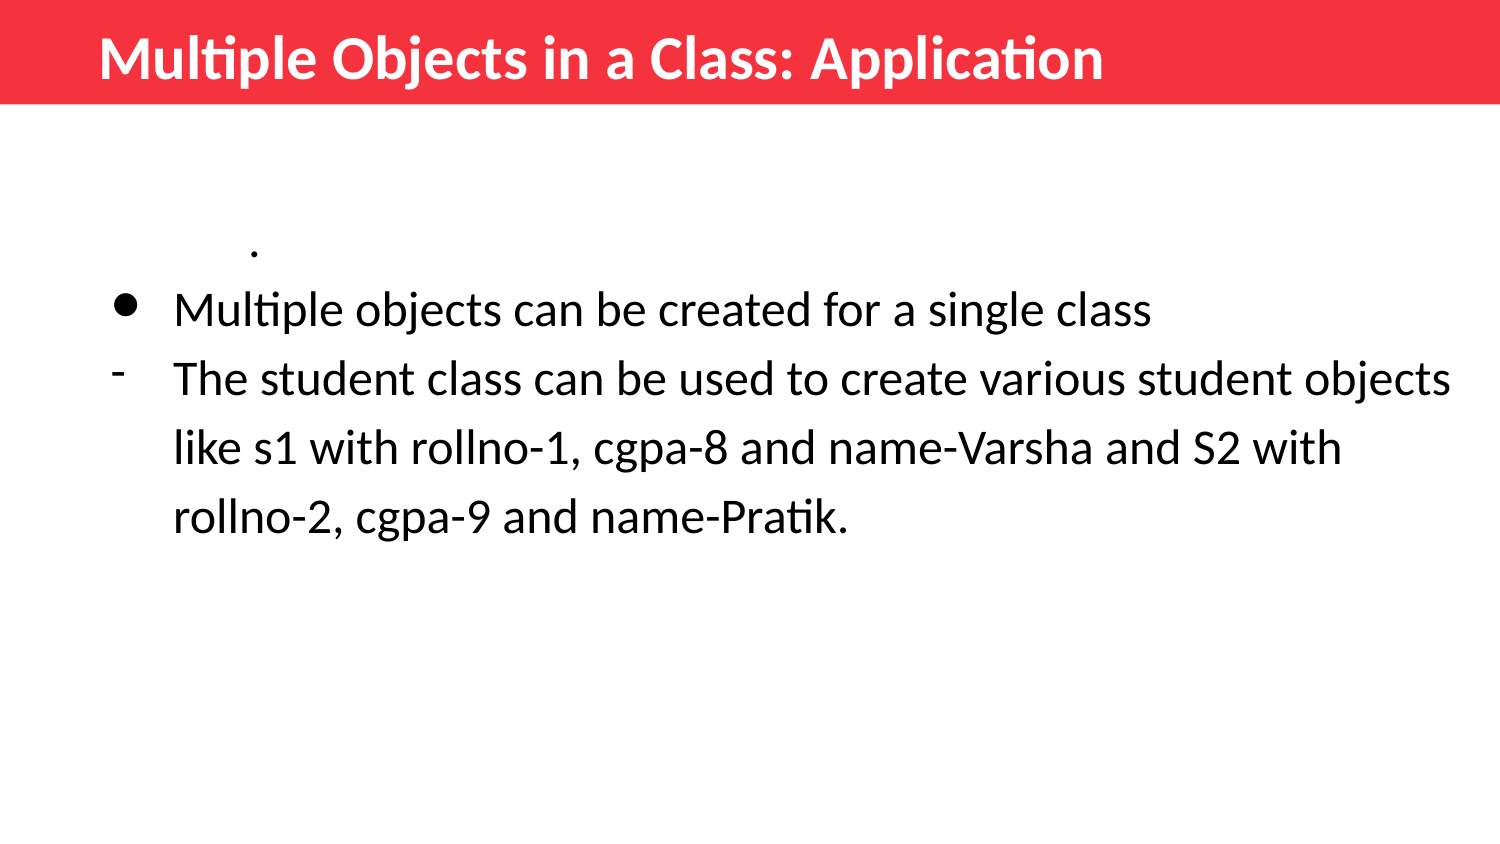

Multiple Objects in a Class: Application

.
Multiple objects can be created for a single class
The student class can be used to create various student objects like s1 with rollno-1, cgpa-8 and name-Varsha and S2 with rollno-2, cgpa-9 and name-Pratik.